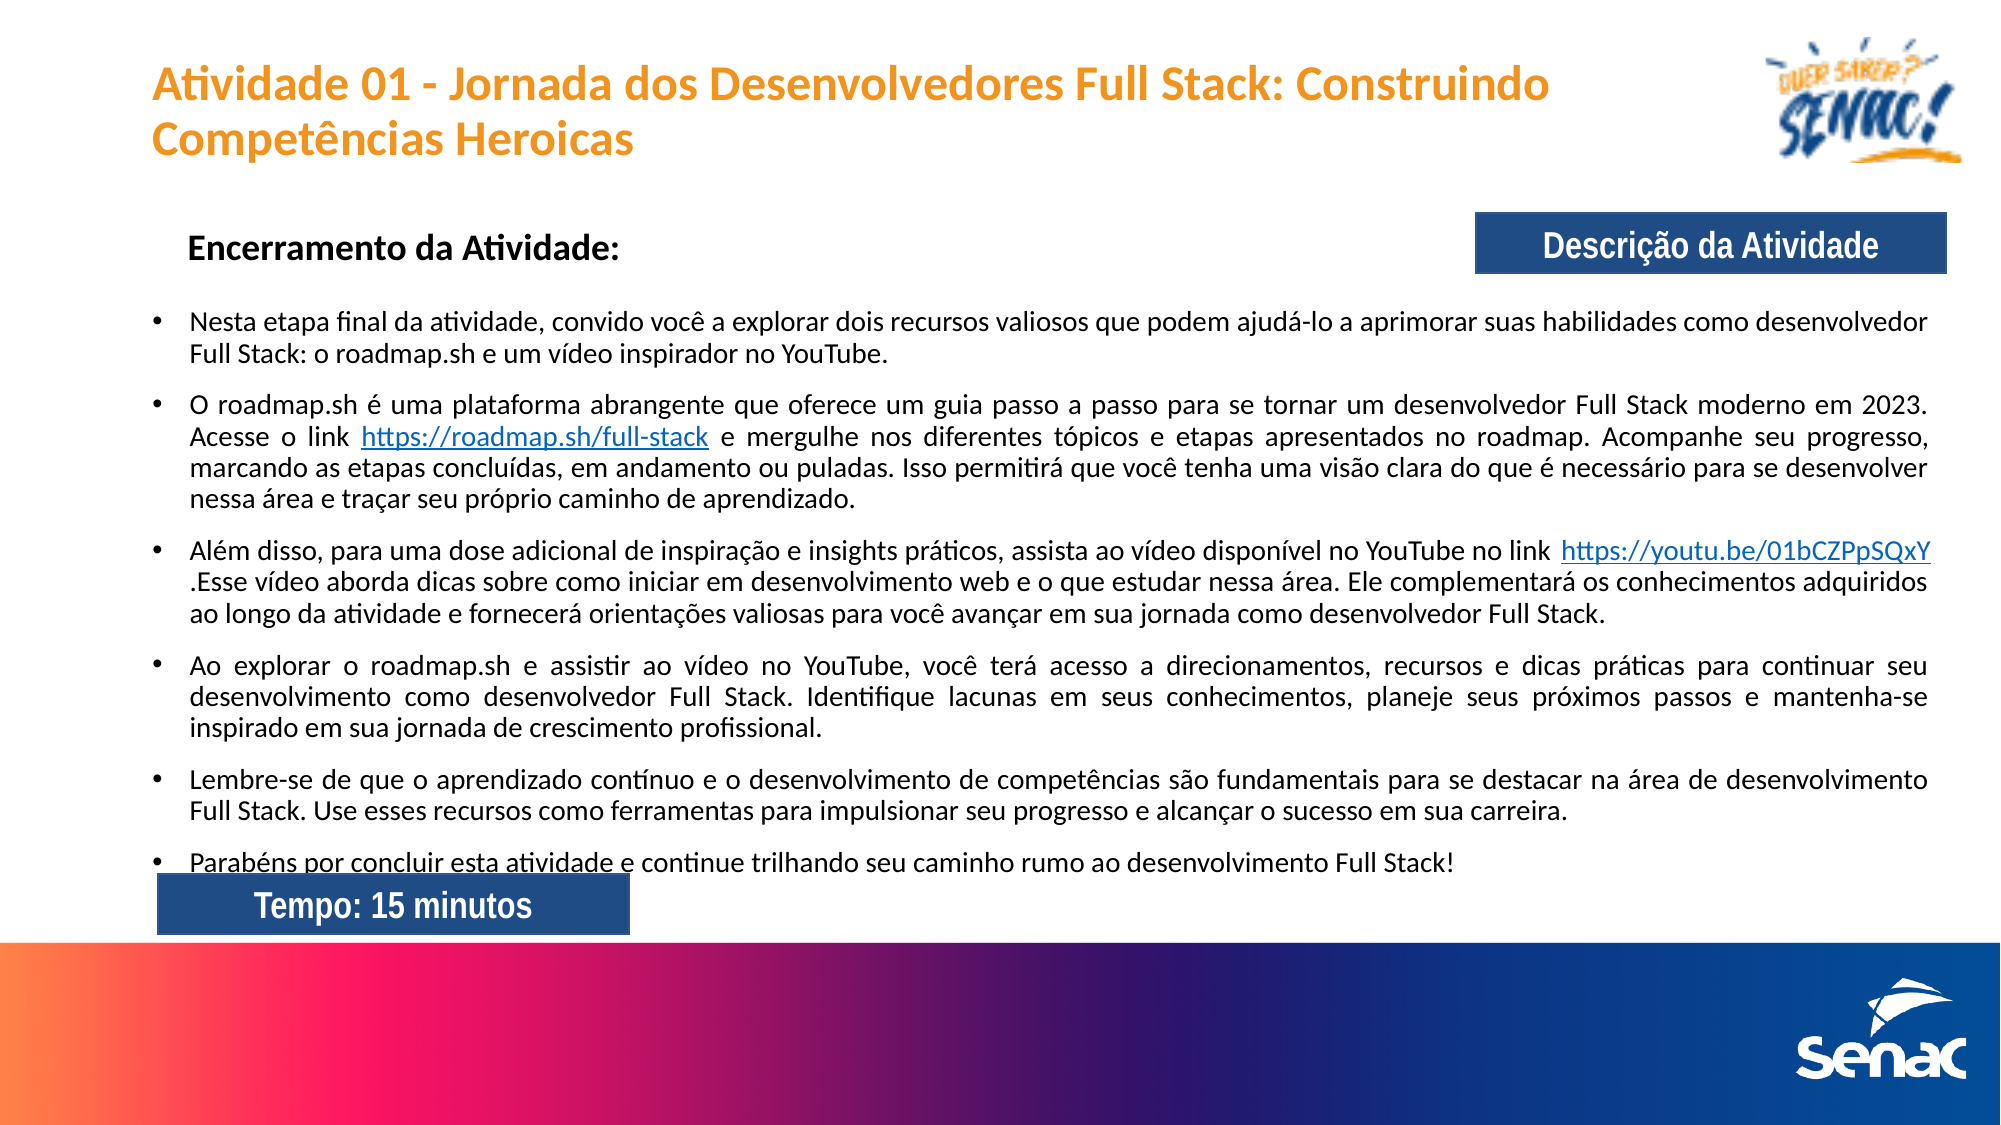

# Atividade 01 - Jornada dos Desenvolvedores Full Stack: Construindo Competências Heroicas
Descrição da Atividade
Encerramento da Atividade:
Nesta etapa final da atividade, convido você a explorar dois recursos valiosos que podem ajudá-lo a aprimorar suas habilidades como desenvolvedor Full Stack: o roadmap.sh e um vídeo inspirador no YouTube.
O roadmap.sh é uma plataforma abrangente que oferece um guia passo a passo para se tornar um desenvolvedor Full Stack moderno em 2023. Acesse o link https://roadmap.sh/full-stack e mergulhe nos diferentes tópicos e etapas apresentados no roadmap. Acompanhe seu progresso, marcando as etapas concluídas, em andamento ou puladas. Isso permitirá que você tenha uma visão clara do que é necessário para se desenvolver nessa área e traçar seu próprio caminho de aprendizado.
Além disso, para uma dose adicional de inspiração e insights práticos, assista ao vídeo disponível no YouTube no link https://youtu.be/01bCZPpSQxY .Esse vídeo aborda dicas sobre como iniciar em desenvolvimento web e o que estudar nessa área. Ele complementará os conhecimentos adquiridos ao longo da atividade e fornecerá orientações valiosas para você avançar em sua jornada como desenvolvedor Full Stack.
Ao explorar o roadmap.sh e assistir ao vídeo no YouTube, você terá acesso a direcionamentos, recursos e dicas práticas para continuar seu desenvolvimento como desenvolvedor Full Stack. Identifique lacunas em seus conhecimentos, planeje seus próximos passos e mantenha-se inspirado em sua jornada de crescimento profissional.
Lembre-se de que o aprendizado contínuo e o desenvolvimento de competências são fundamentais para se destacar na área de desenvolvimento Full Stack. Use esses recursos como ferramentas para impulsionar seu progresso e alcançar o sucesso em sua carreira.
Parabéns por concluir esta atividade e continue trilhando seu caminho rumo ao desenvolvimento Full Stack!
Tempo: 15 minutos